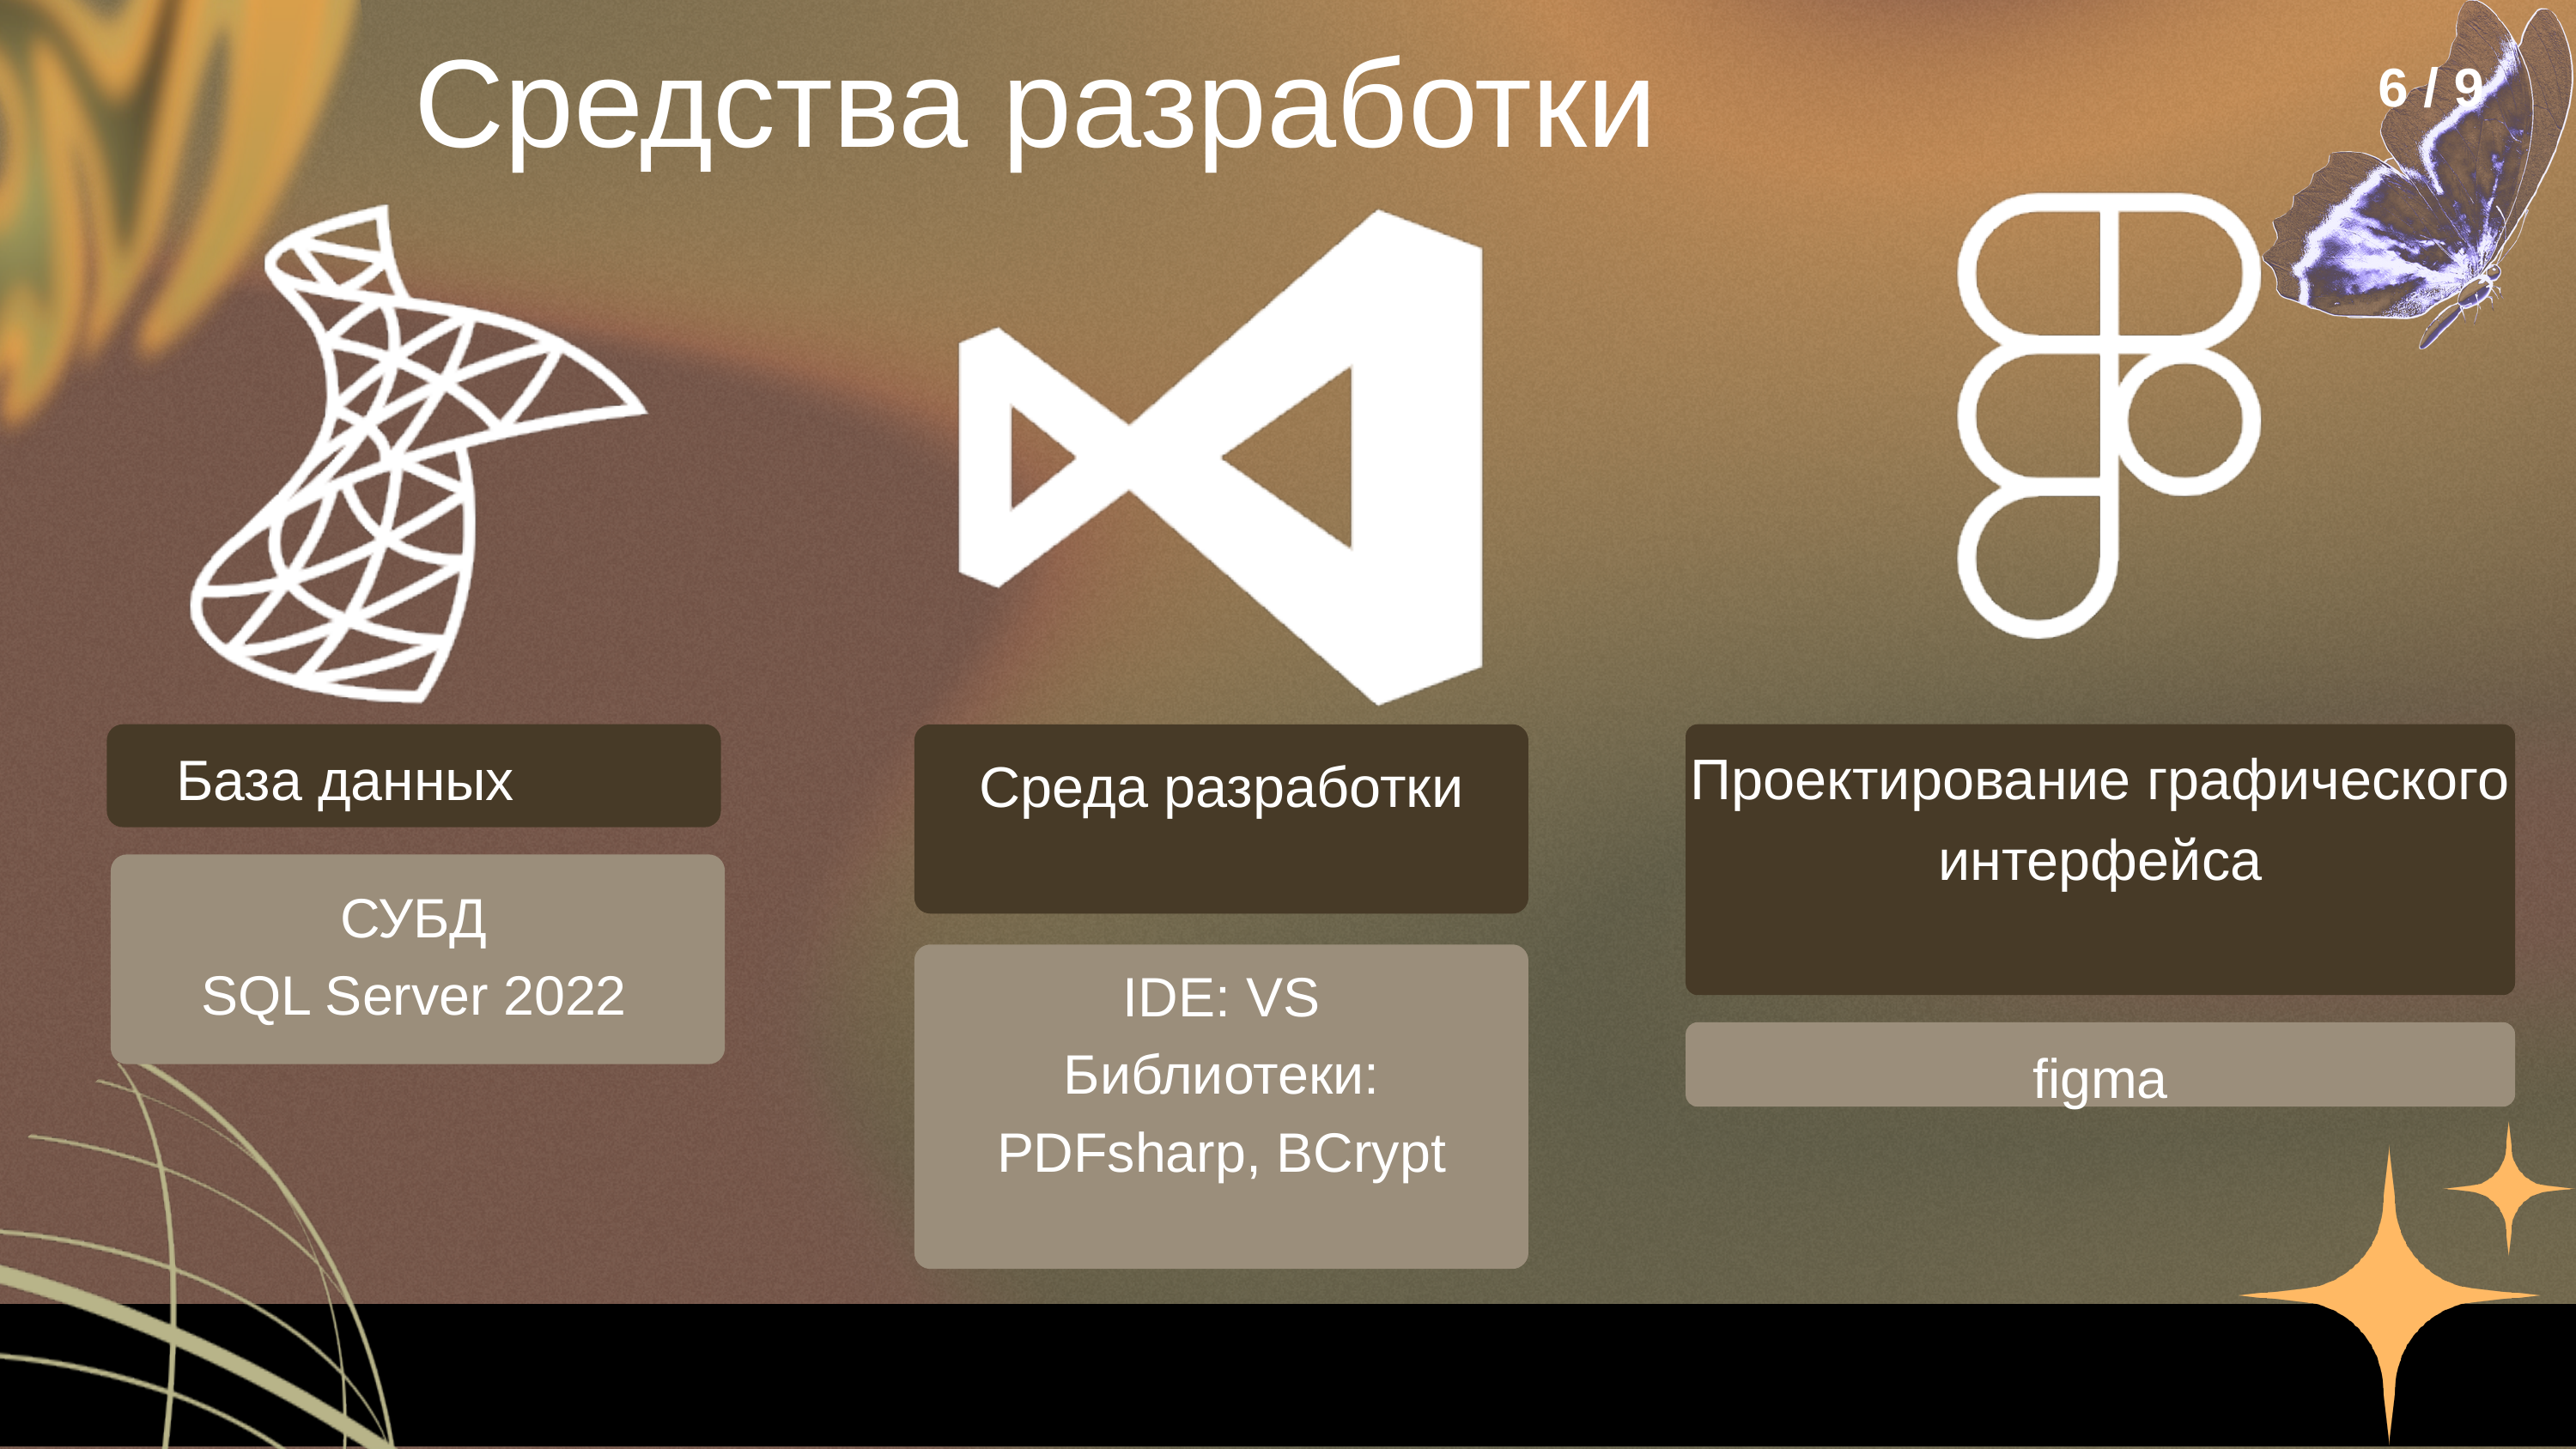

Средства разработки
6 / 9

Проектирование графического интерфейса
База данных
Среда разработки

СУБД
SQL Server 2022

IDE: VS
Библиотеки: PDFsharp, BCrypt

figma